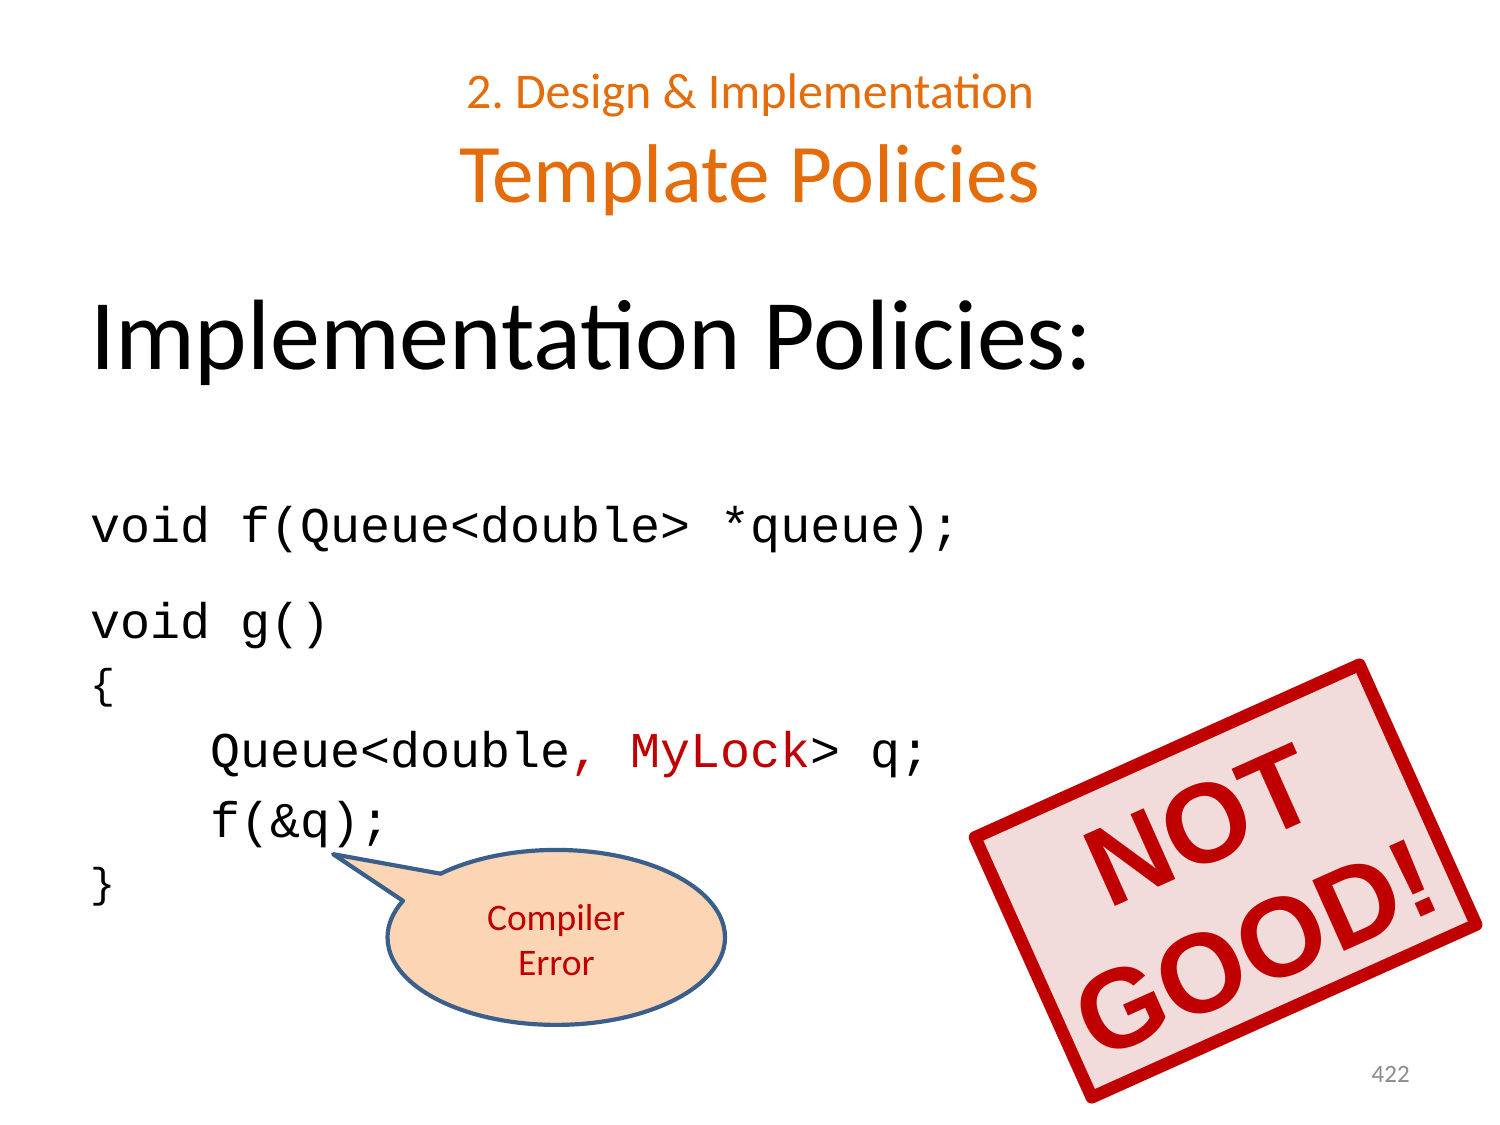

# 2. Design & Implementation Template Policies
Implementation Policies:

void f(Queue<double> *queue);

void g()
{
    Queue<double, MyLock> q;
    f(&q);
}
Not Good!
Compiler
Error
422